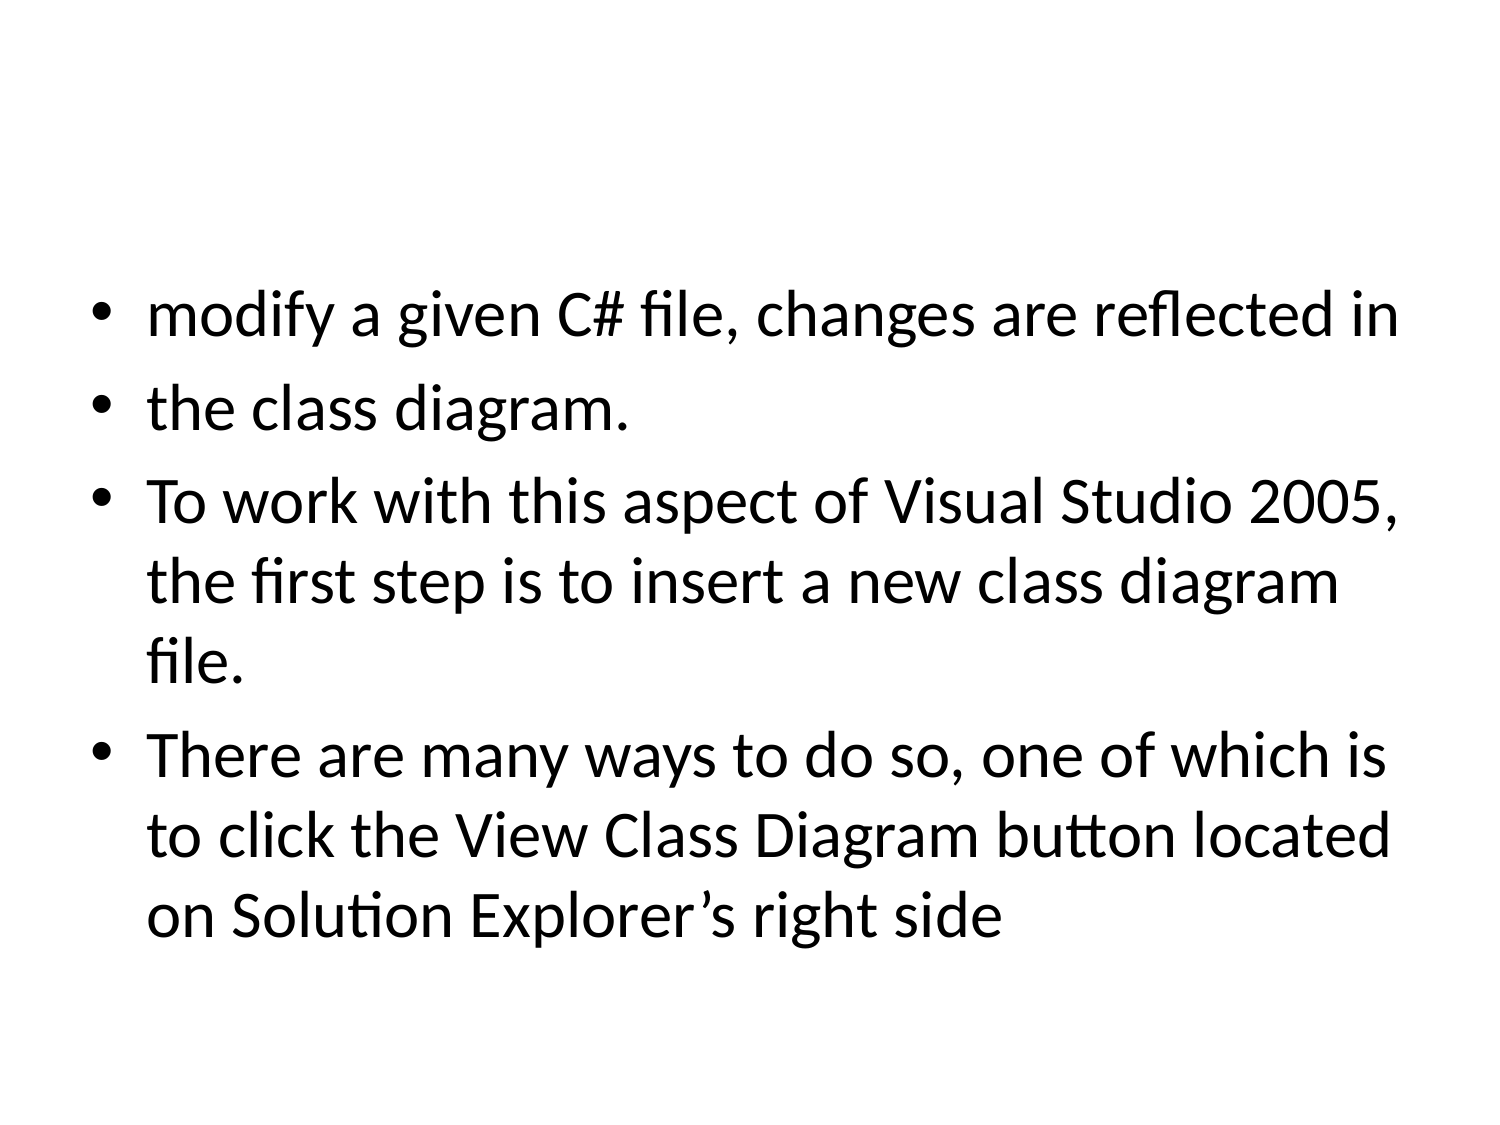

#
modify a given C# file, changes are reflected in
the class diagram.
To work with this aspect of Visual Studio 2005, the first step is to insert a new class diagram file.
There are many ways to do so, one of which is to click the View Class Diagram button located on Solution Explorer’s right side